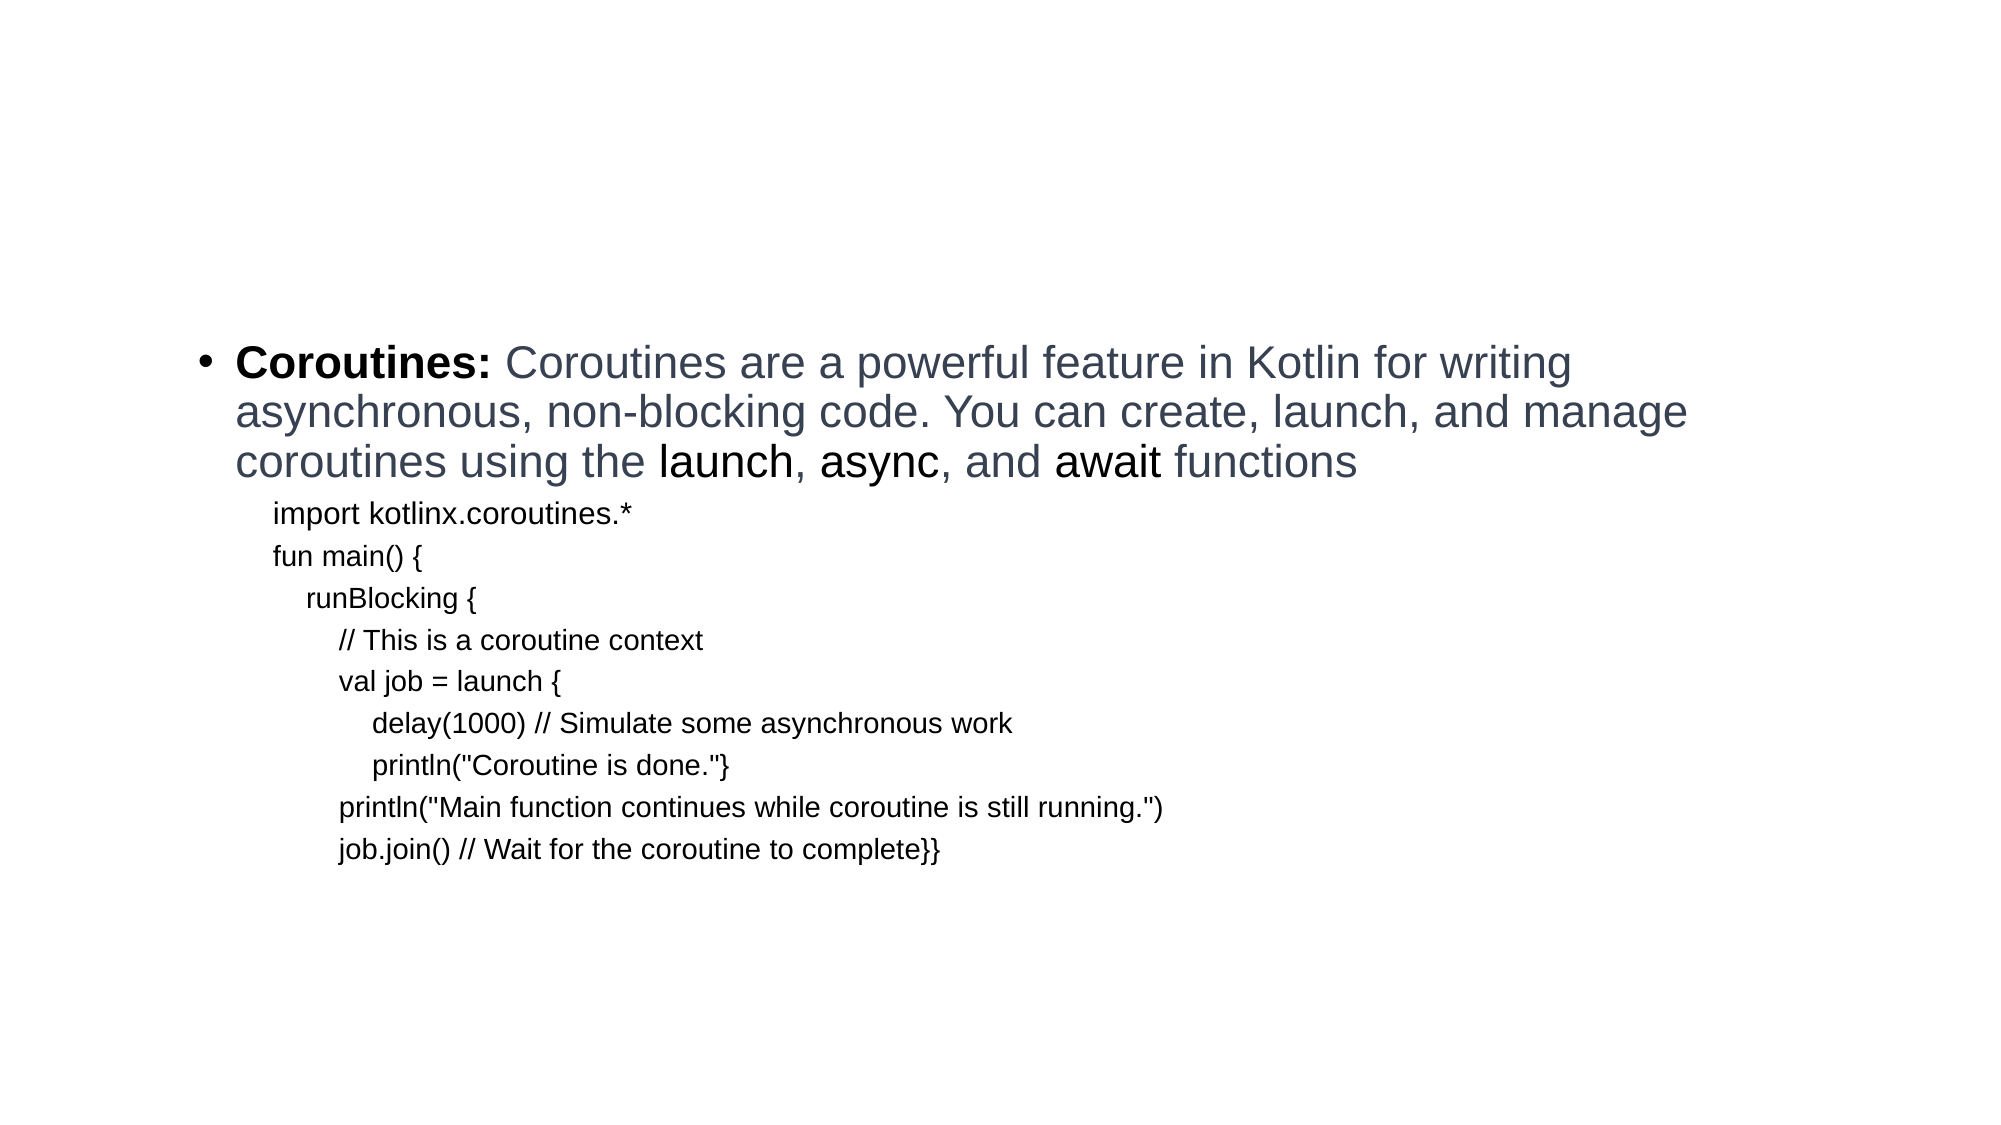

#
Coroutines: Coroutines are a powerful feature in Kotlin for writing asynchronous, non-blocking code. You can create, launch, and manage coroutines using the launch, async, and await functions
import kotlinx.coroutines.*
fun main() {
    runBlocking {
        // This is a coroutine context
        val job = launch {
            delay(1000) // Simulate some asynchronous work
            println("Coroutine is done."}
        println("Main function continues while coroutine is still running.")
        job.join() // Wait for the coroutine to complete}}